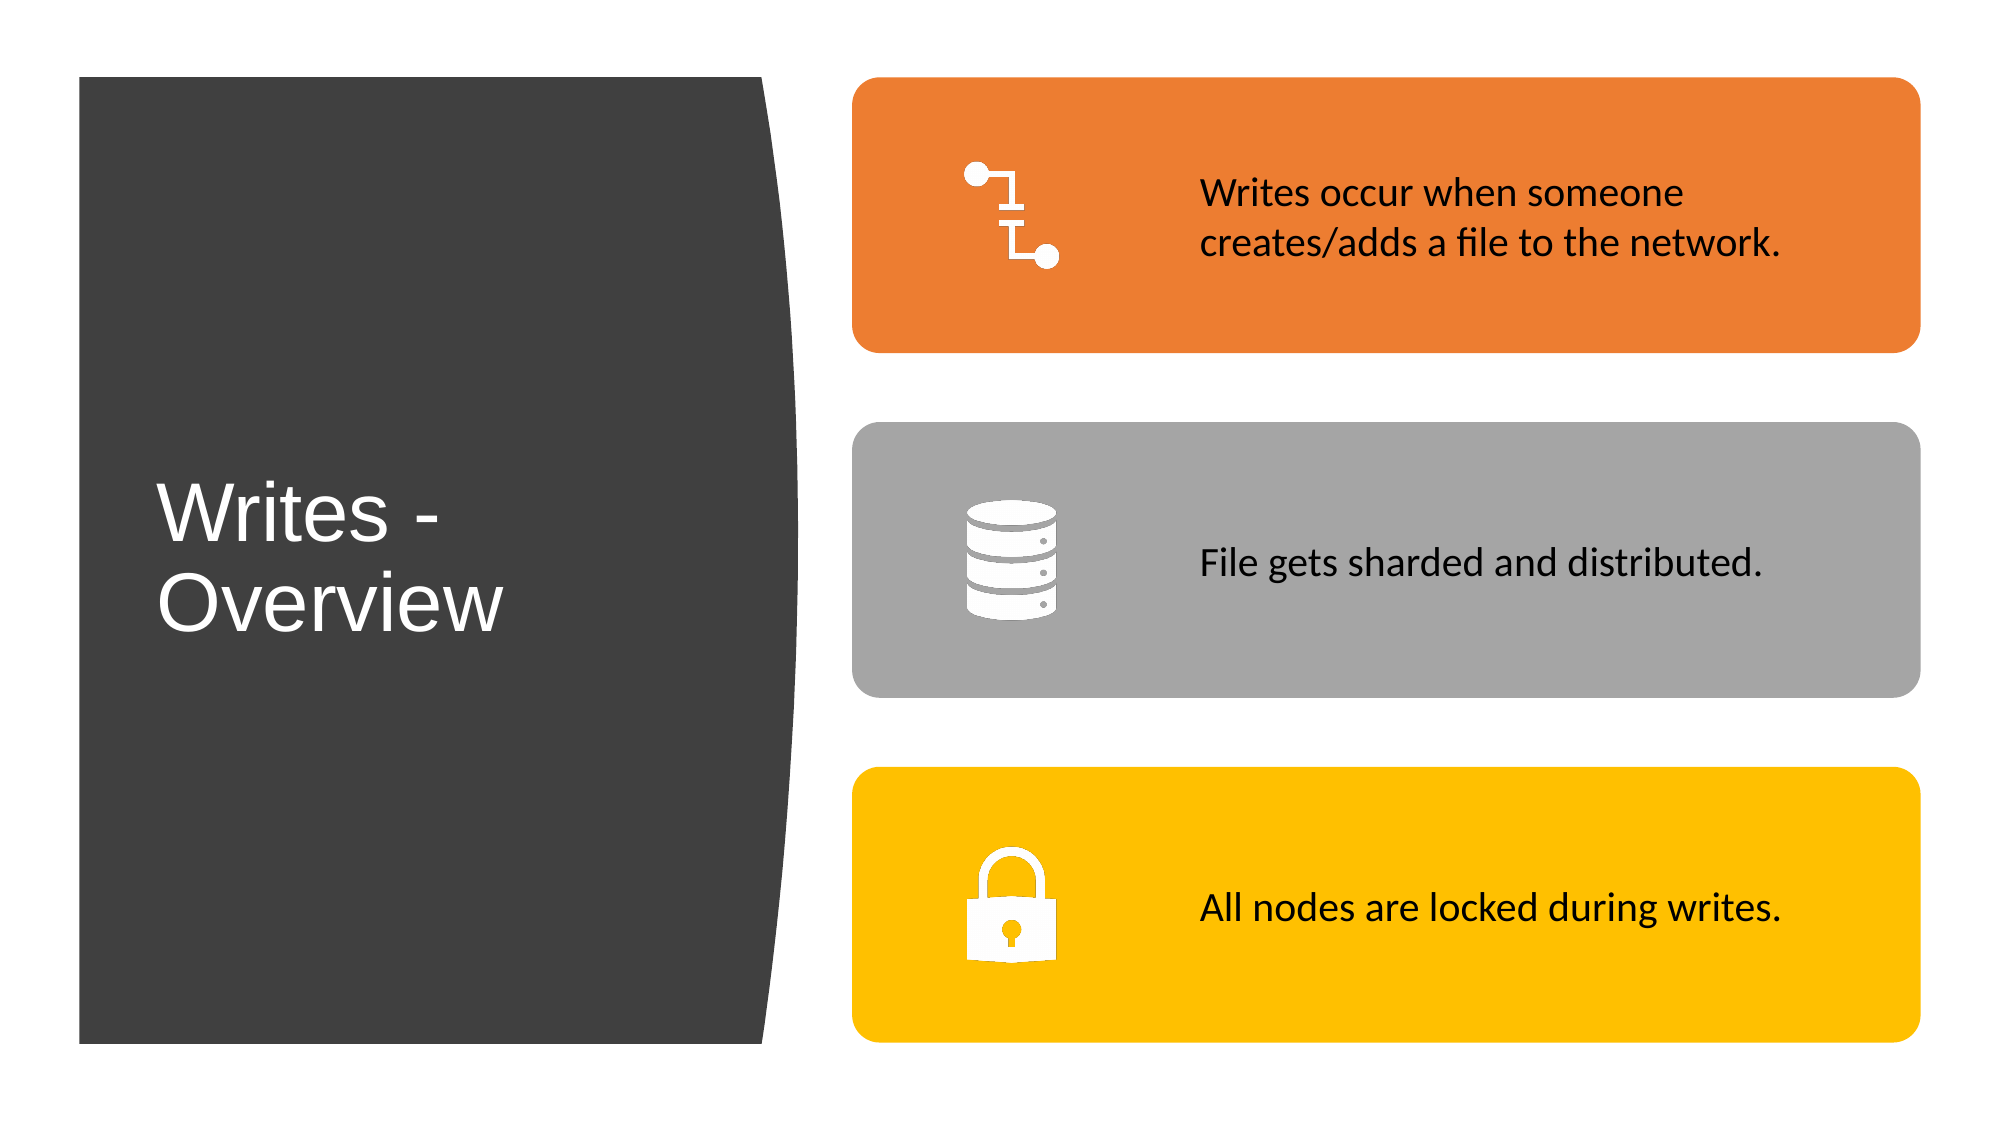

Writes occur when someone creates/adds a file to the network.
File gets sharded and distributed.
All nodes are locked during writes.

# Writes - Overview